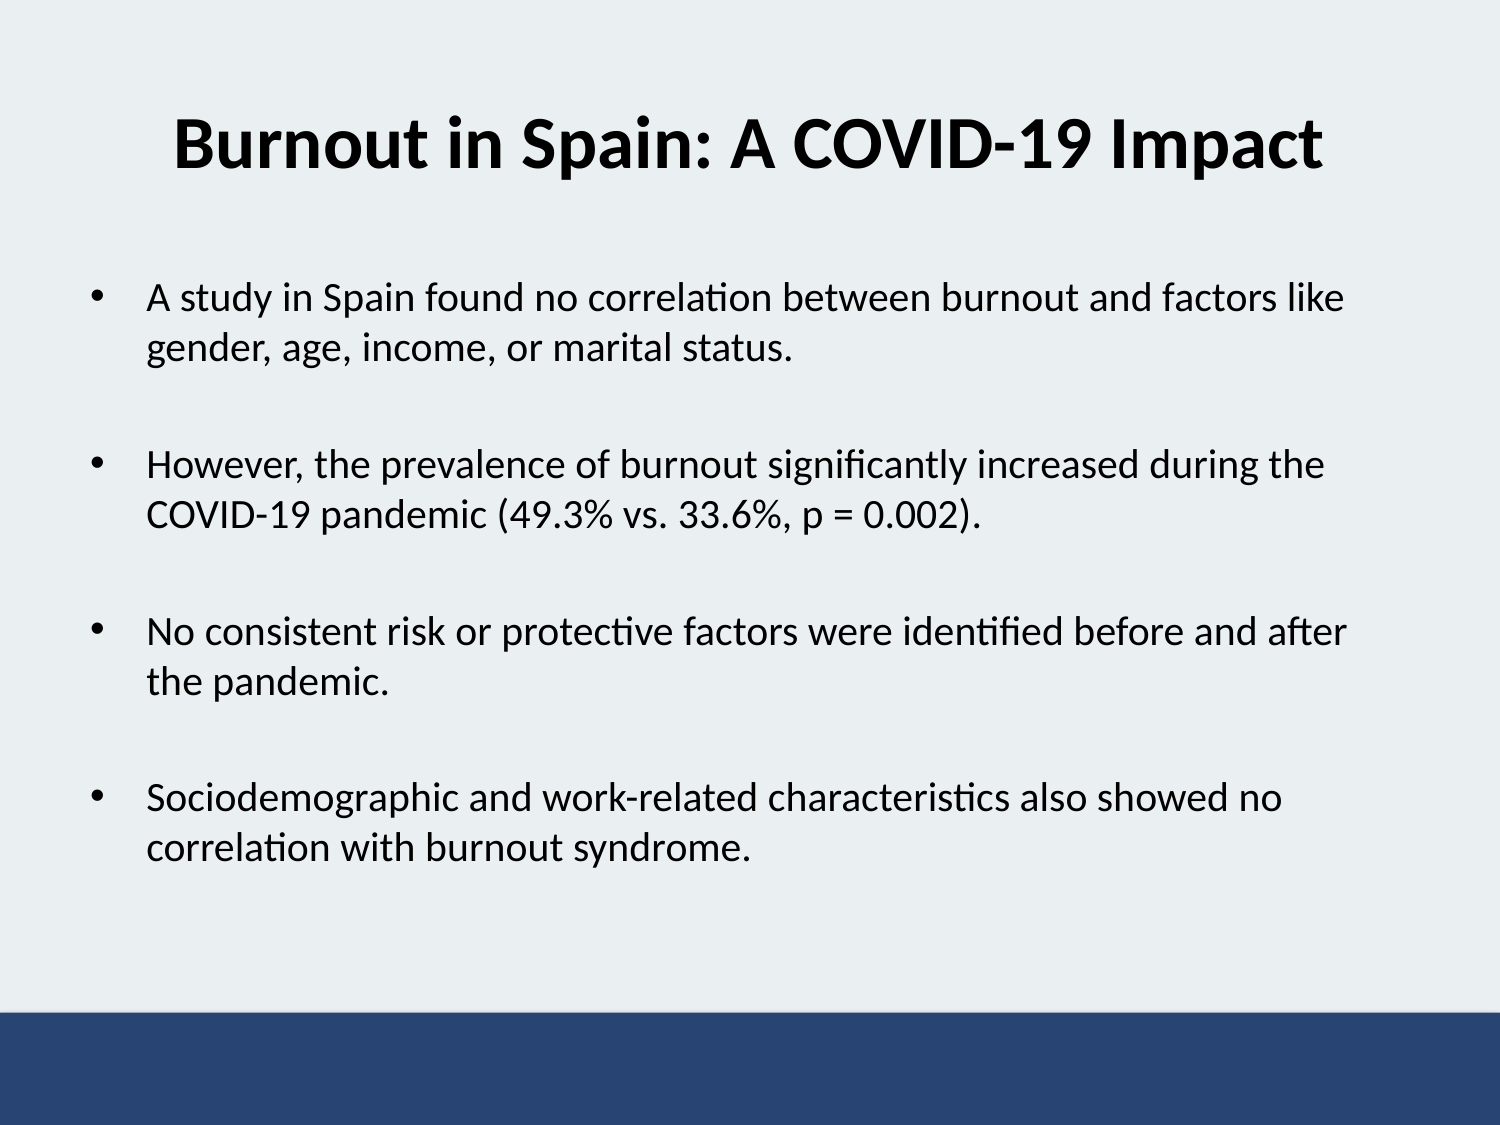

# Burnout in Spain: A COVID-19 Impact
A study in Spain found no correlation between burnout and factors like gender, age, income, or marital status.

However, the prevalence of burnout significantly increased during the COVID-19 pandemic (49.3% vs. 33.6%, p = 0.002).

No consistent risk or protective factors were identified before and after the pandemic.

Sociodemographic and work-related characteristics also showed no correlation with burnout syndrome.